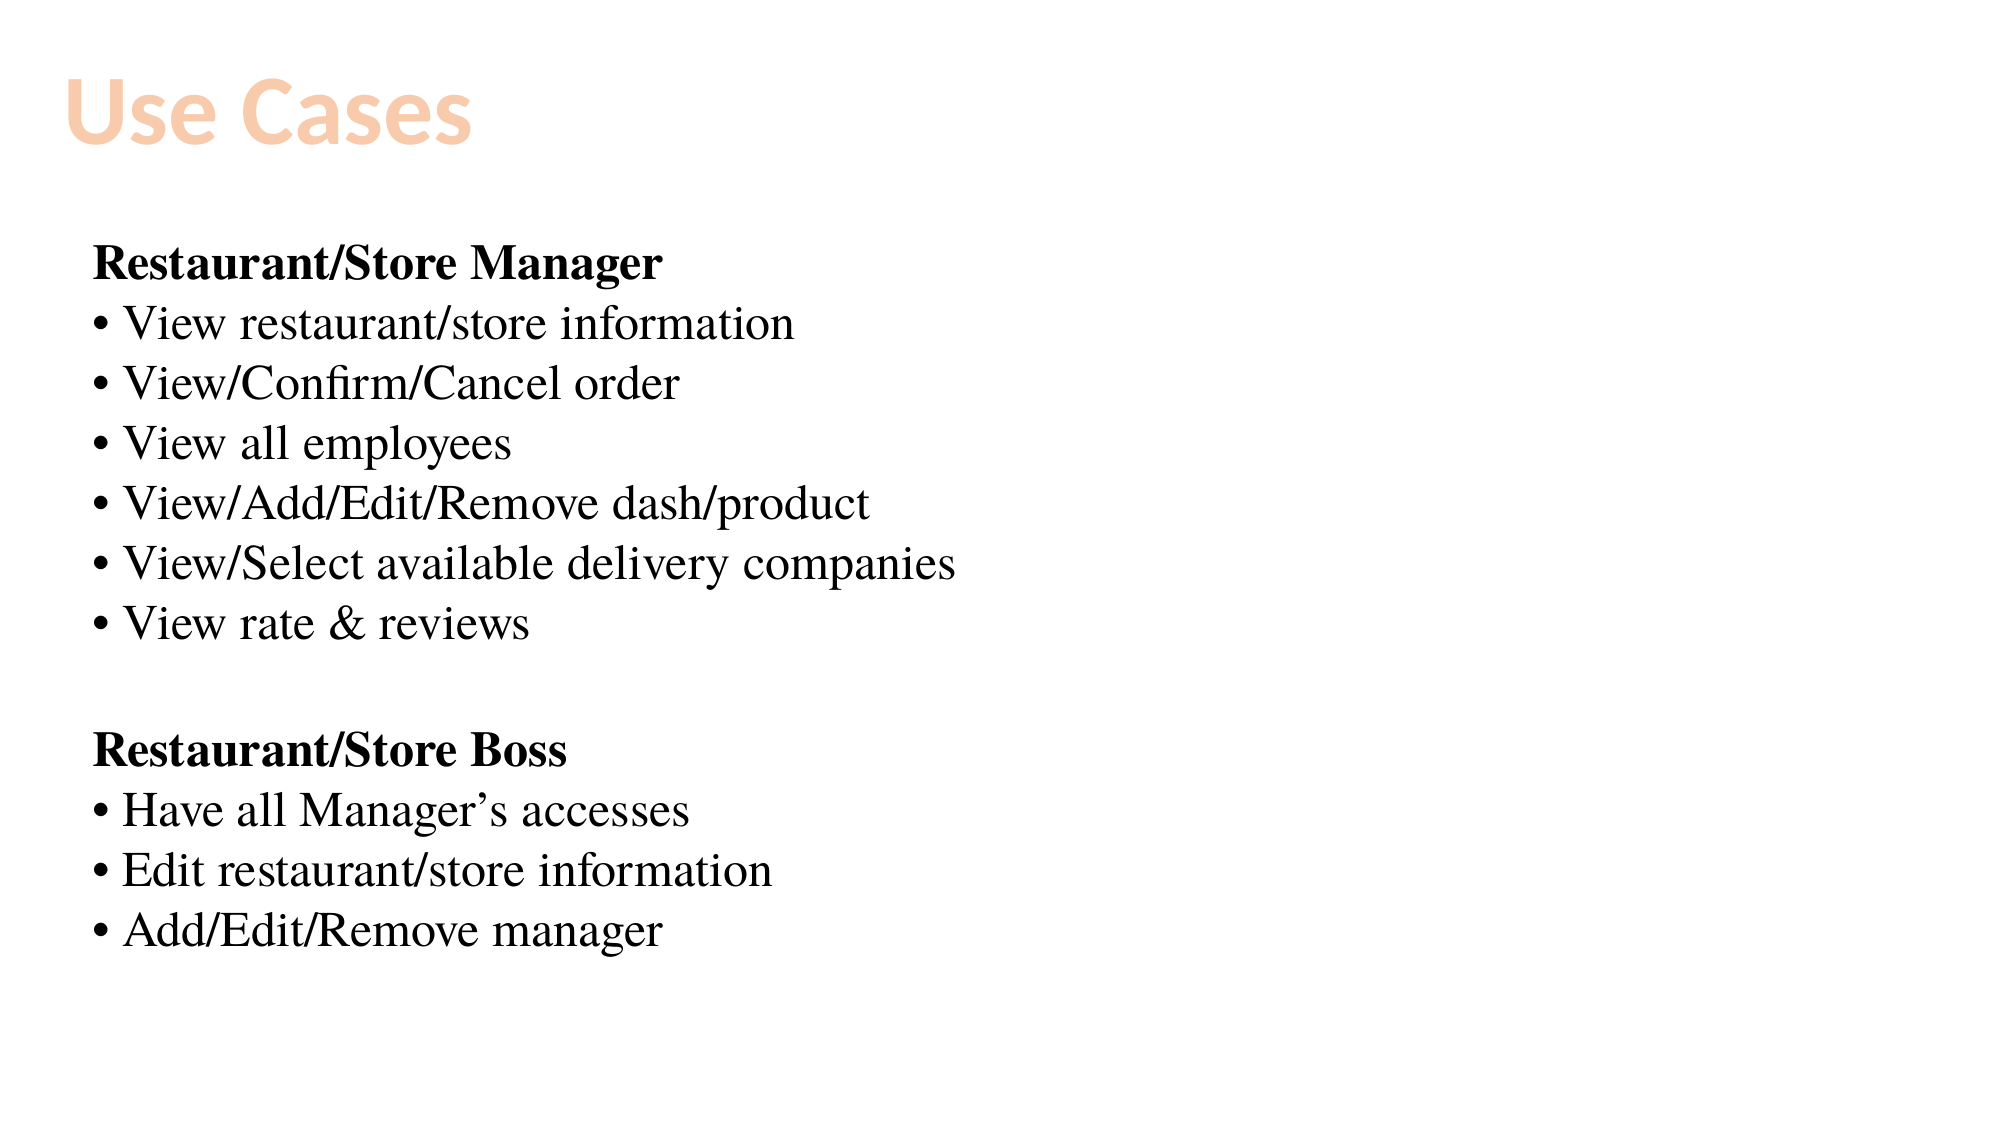

Use Cases
Restaurant/Store Manager
• View restaurant/store information
• View/Confirm/Cancel order
• View all employees
• View/Add/Edit/Remove dash/product
• View/Select available delivery companies
• View rate & reviews
Restaurant/Store Boss
• Have all Manager’s accesses
• Edit restaurant/store information
• Add/Edit/Remove manager